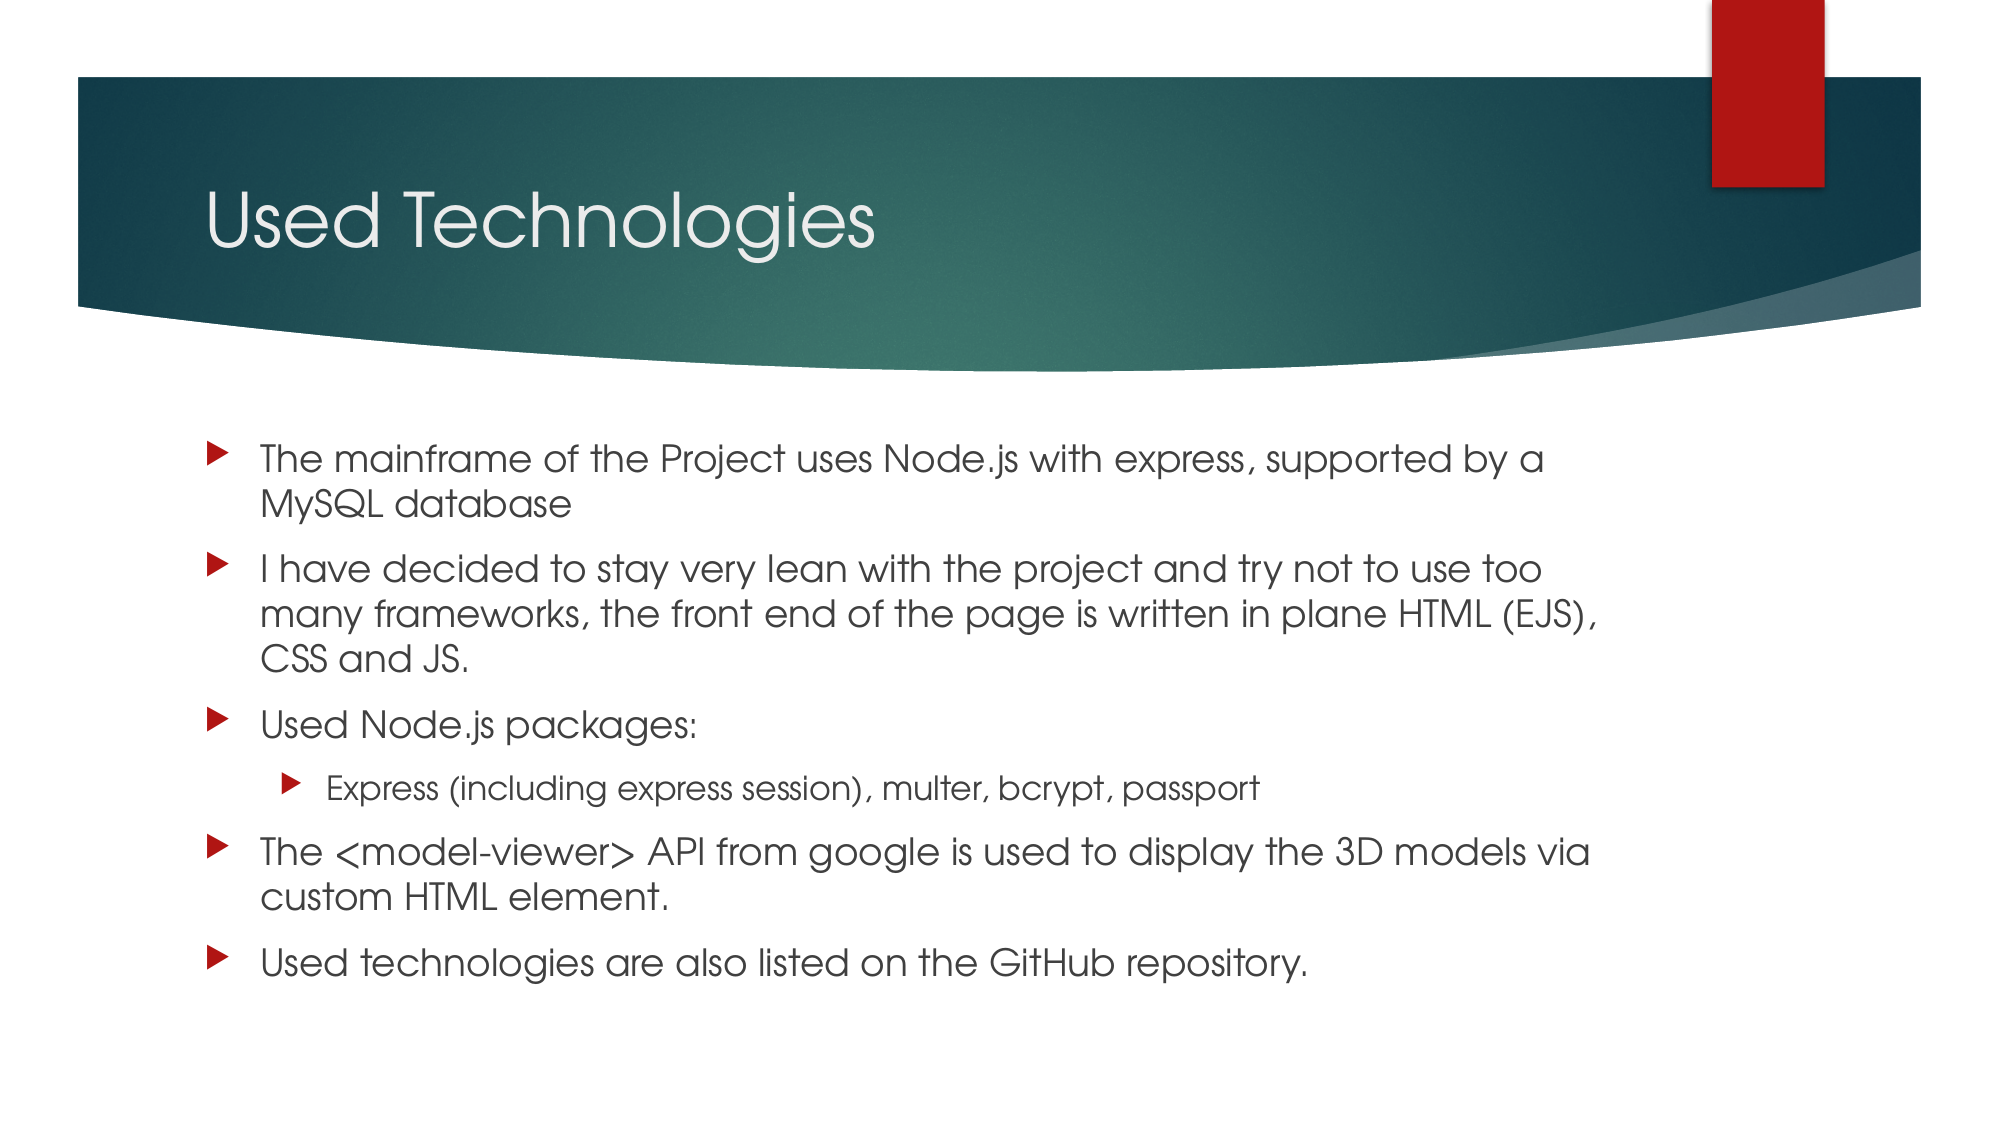

# Used Technologies
The mainframe of the Project uses Node.js with express, supported by a MySQL database
I have decided to stay very lean with the project and try not to use too many frameworks, the front end of the page is written in plane HTML (EJS), CSS and JS.
Used Node.js packages:
Express (including express session), multer, bcrypt, passport
The <model-viewer> API from google is used to display the 3D models via custom HTML element.
Used technologies are also listed on the GitHub repository.